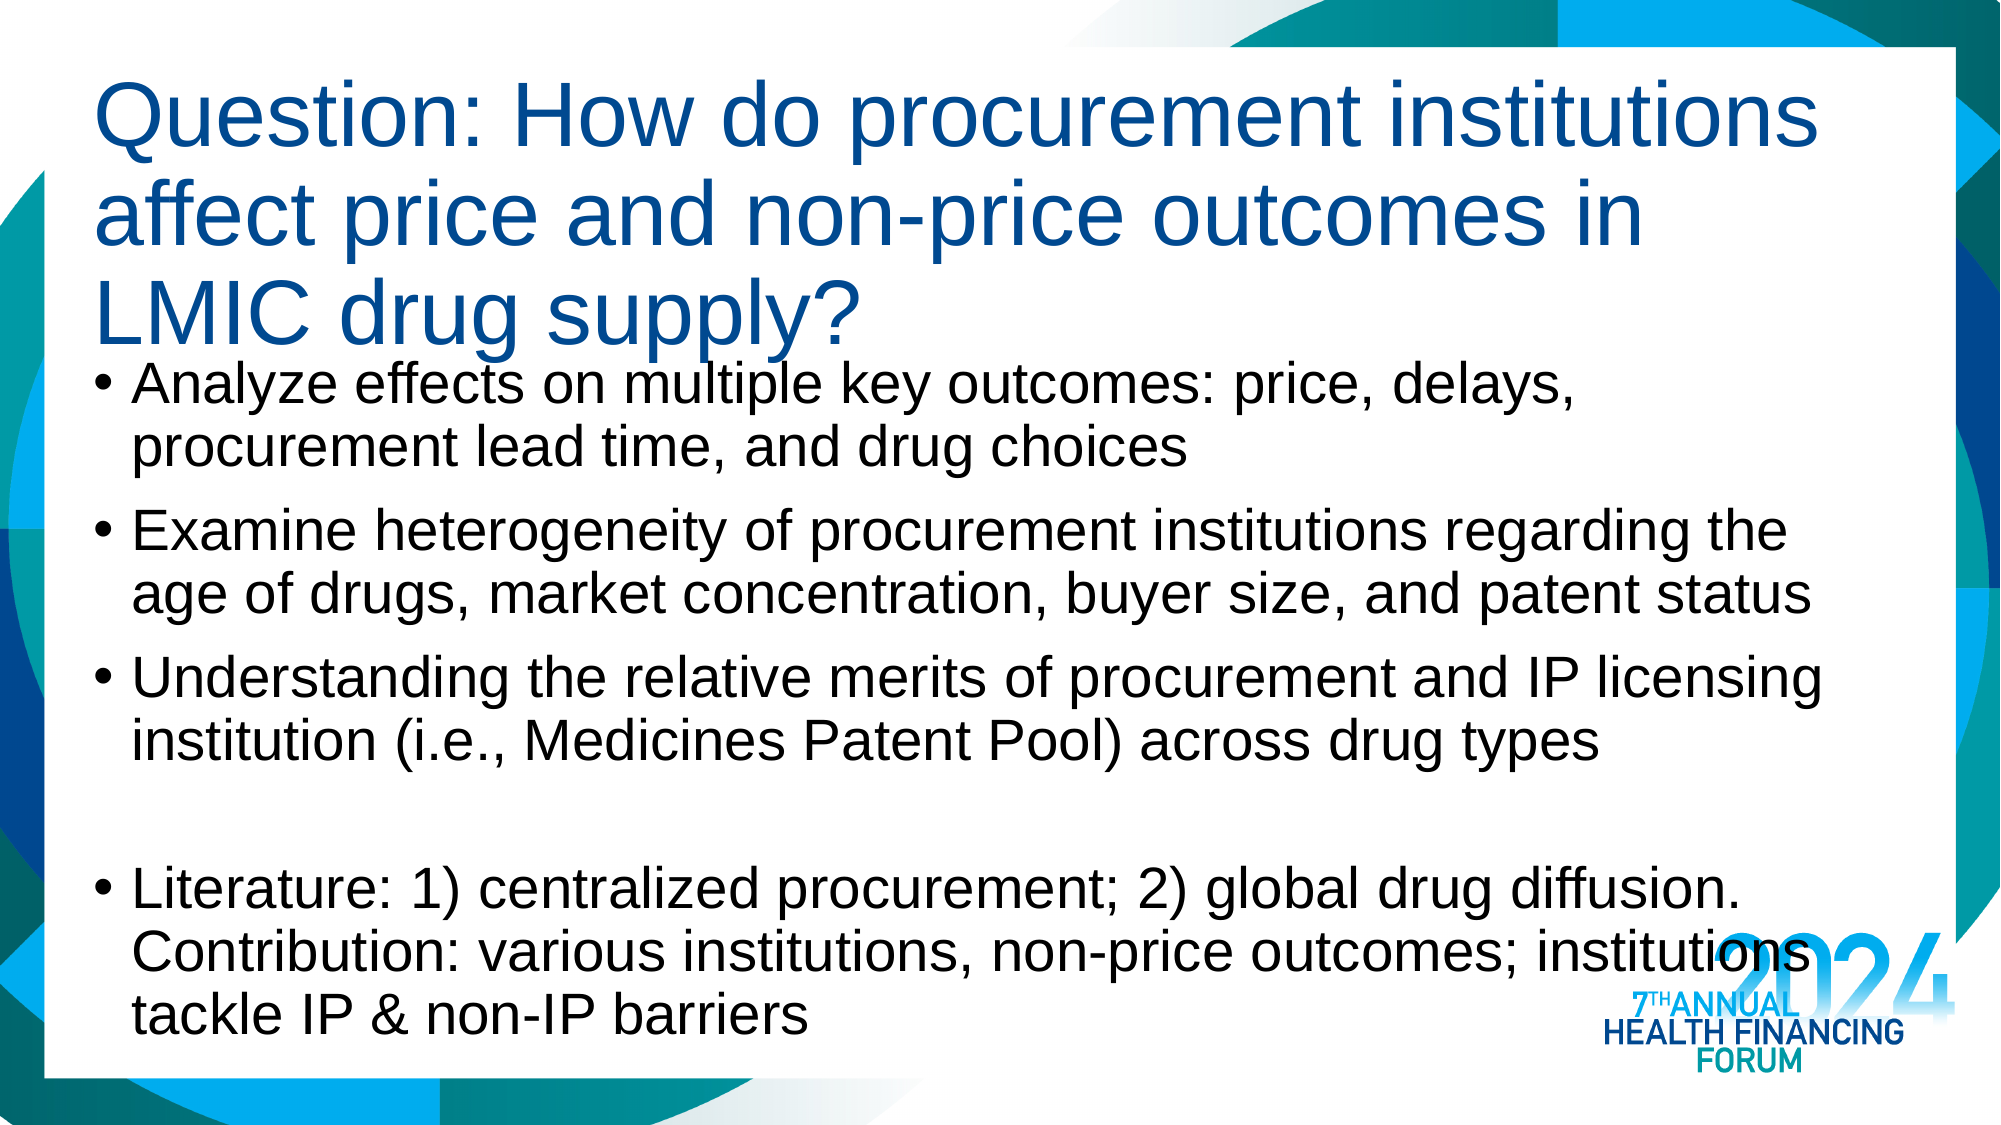

# Question: How do procurement institutions affect price and non-price outcomes in LMIC drug supply?
Analyze effects on multiple key outcomes: price, delays, procurement lead time, and drug choices
Examine heterogeneity of procurement institutions regarding the age of drugs, market concentration, buyer size, and patent status
Understanding the relative merits of procurement and IP licensing institution (i.e., Medicines Patent Pool) across drug types

Literature: 1) centralized procurement; 2) global drug diffusion. Contribution: various institutions, non-price outcomes; institutions tackle IP & non-IP barriers